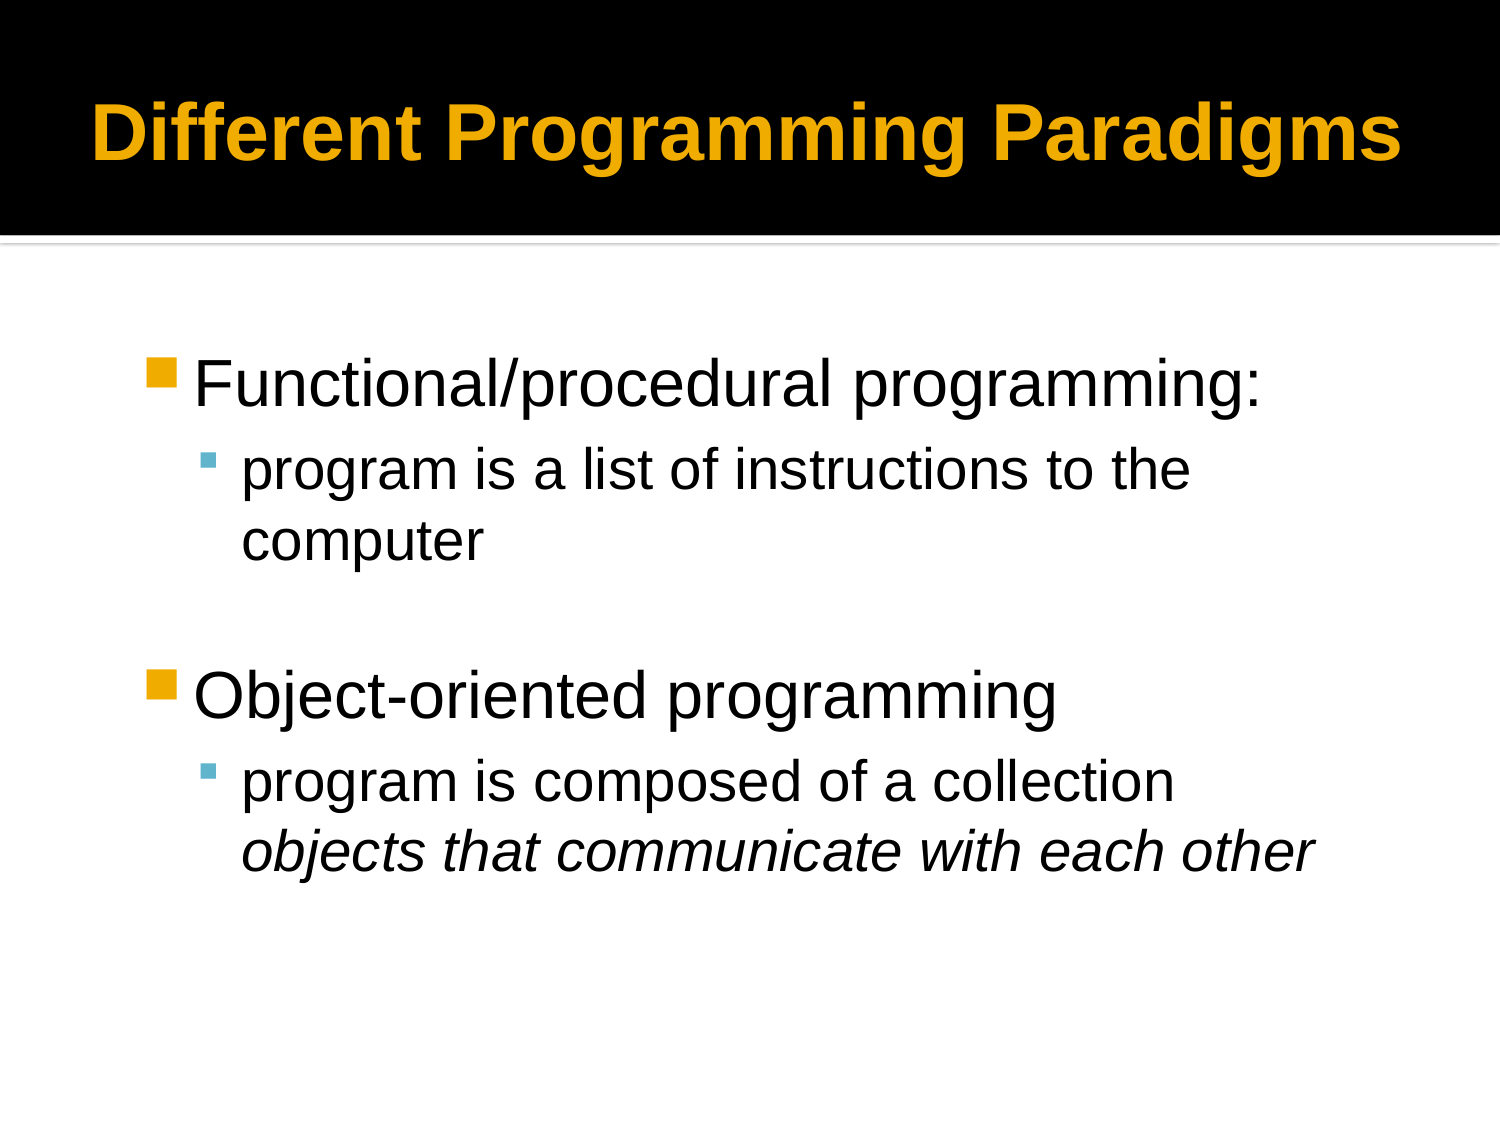

# Different Programming Paradigms
Functional/procedural programming:
program is a list of instructions to the computer

Object-oriented programming
program is composed of a collection objects that communicate with each other